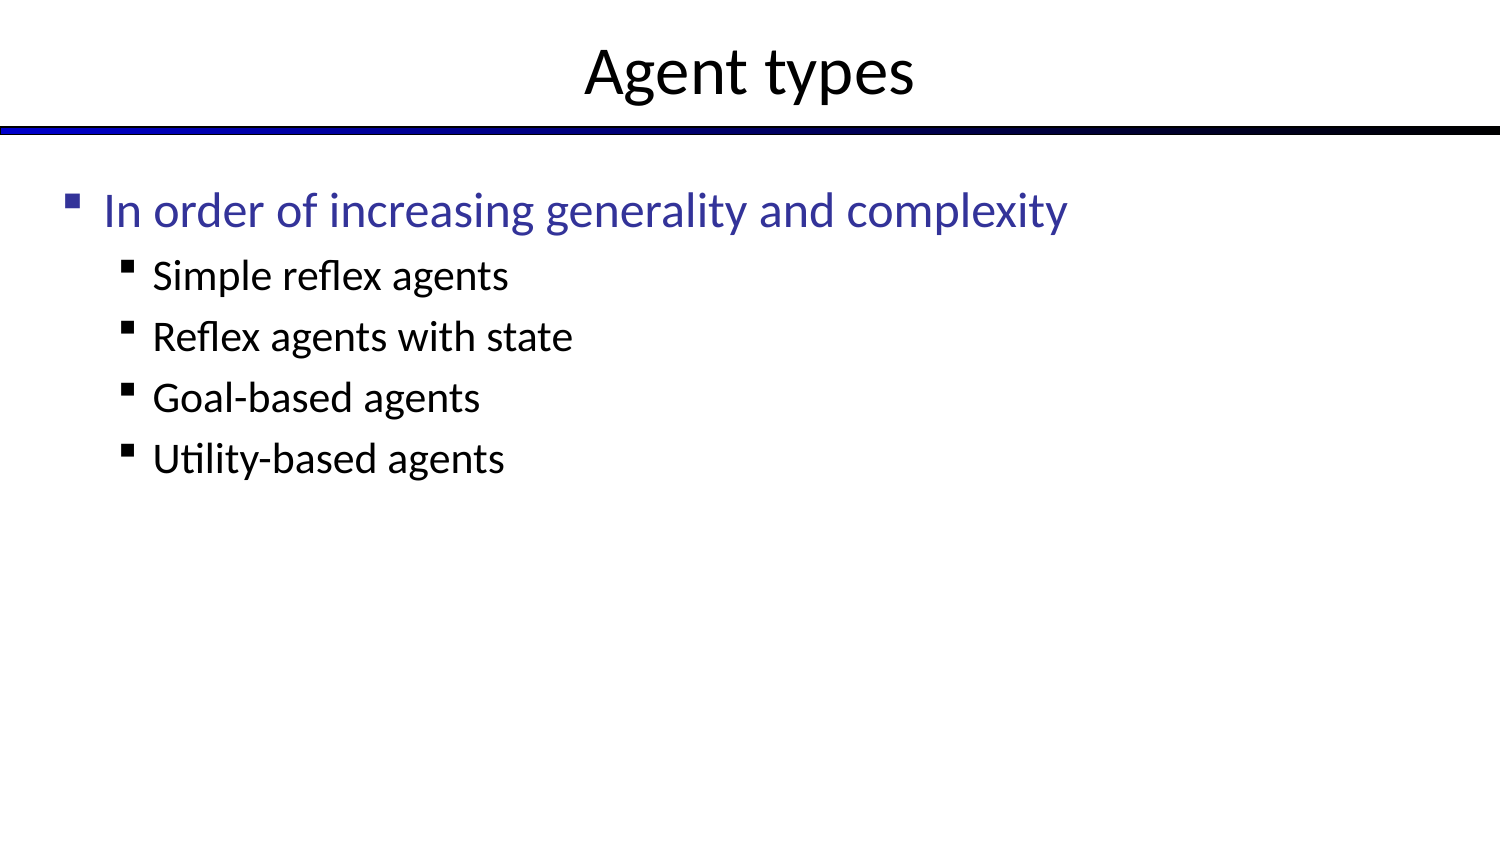

# Agent types
In order of increasing generality and complexity
Simple reflex agents
Reflex agents with state
Goal-based agents
Utility-based agents